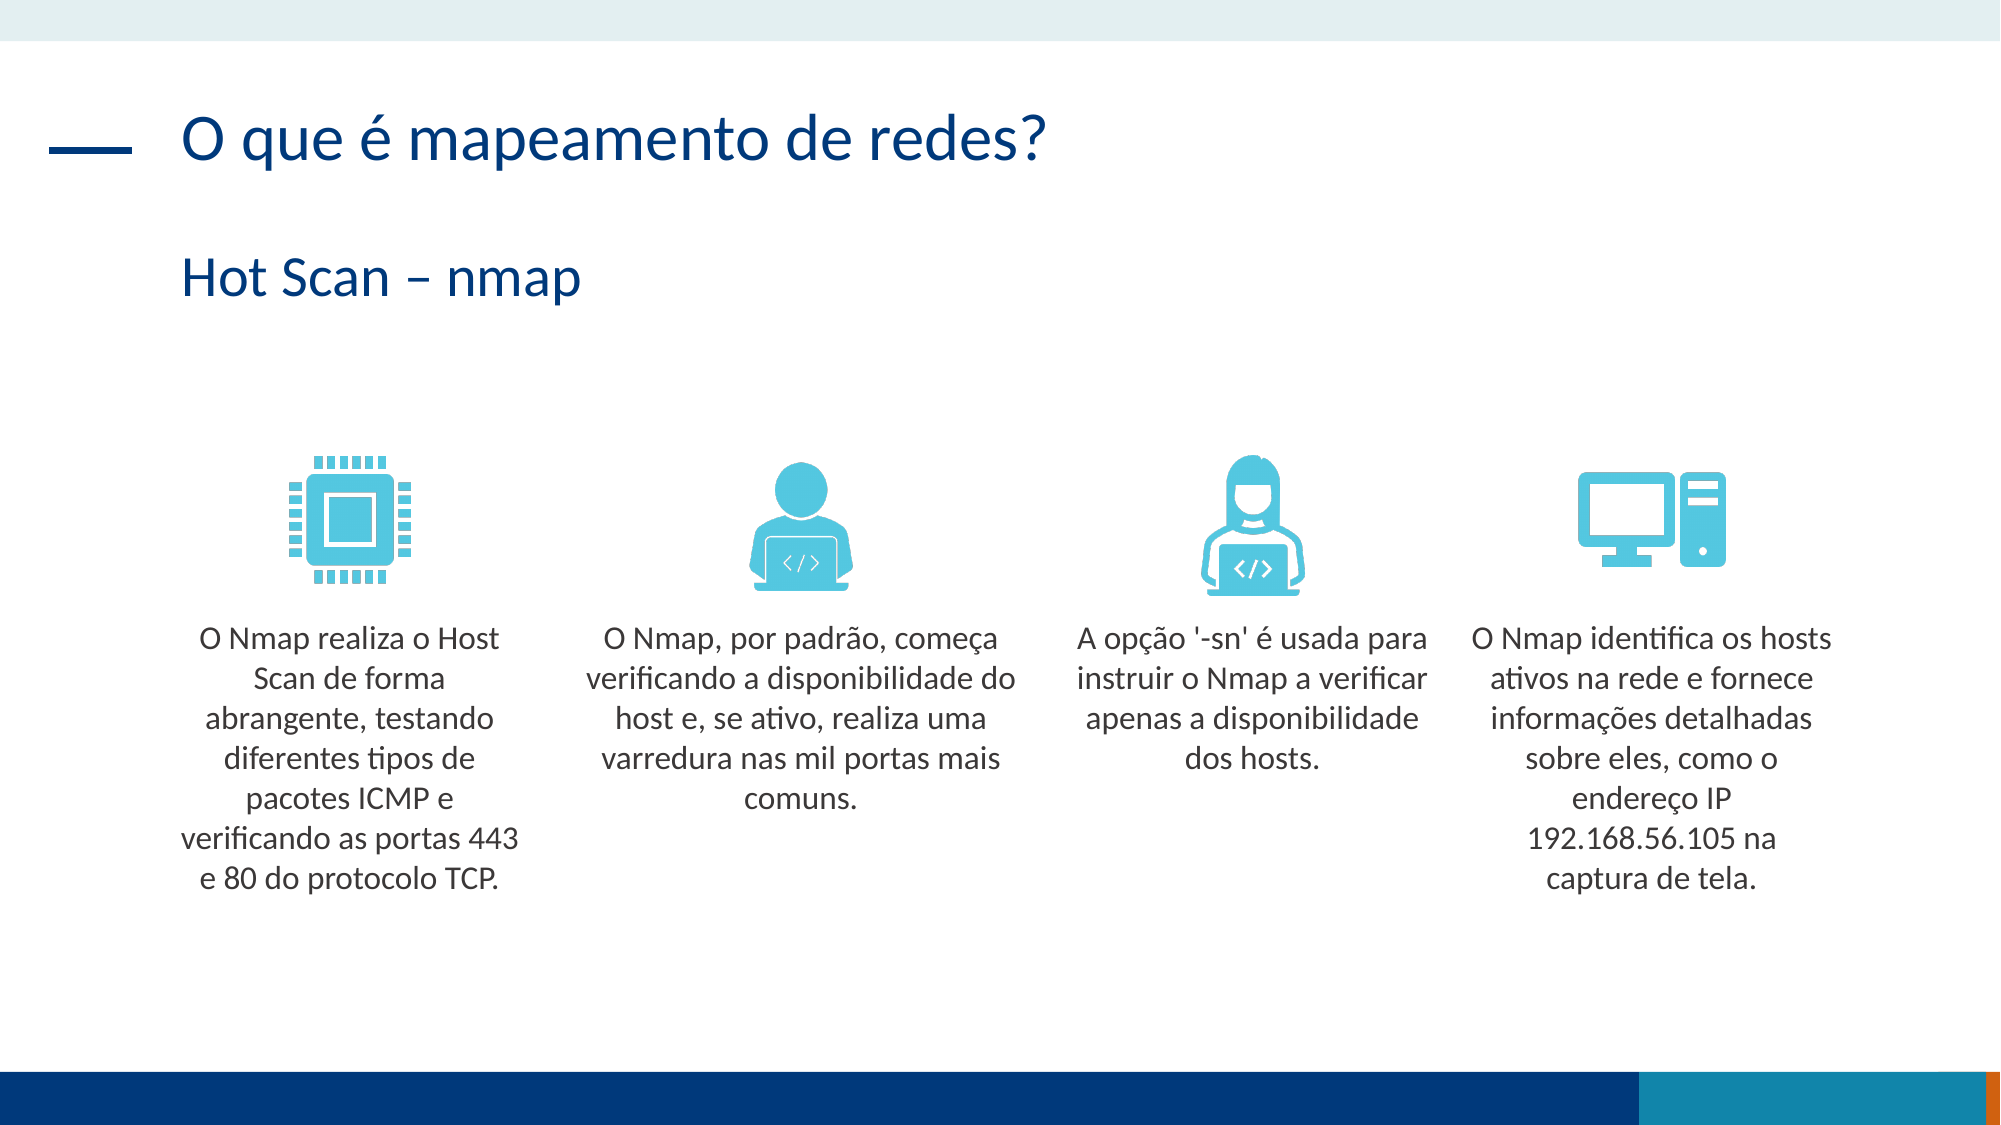

O que é mapeamento de redes?

Hot Scan – nmap

O Nmap realiza o Host Scan de forma abrangente, testando diferentes tipos de pacotes ICMP e verificando as portas 443 e 80 do protocolo TCP.
O Nmap, por padrão, começa verificando a disponibilidade do host e, se ativo, realiza uma varredura nas mil portas mais comuns.
A opção '-sn' é usada para instruir o Nmap a verificar apenas a disponibilidade dos hosts.
O Nmap identifica os hosts ativos na rede e fornece informações detalhadas sobre eles, como o endereço IP 192.168.56.105 na captura de tela.